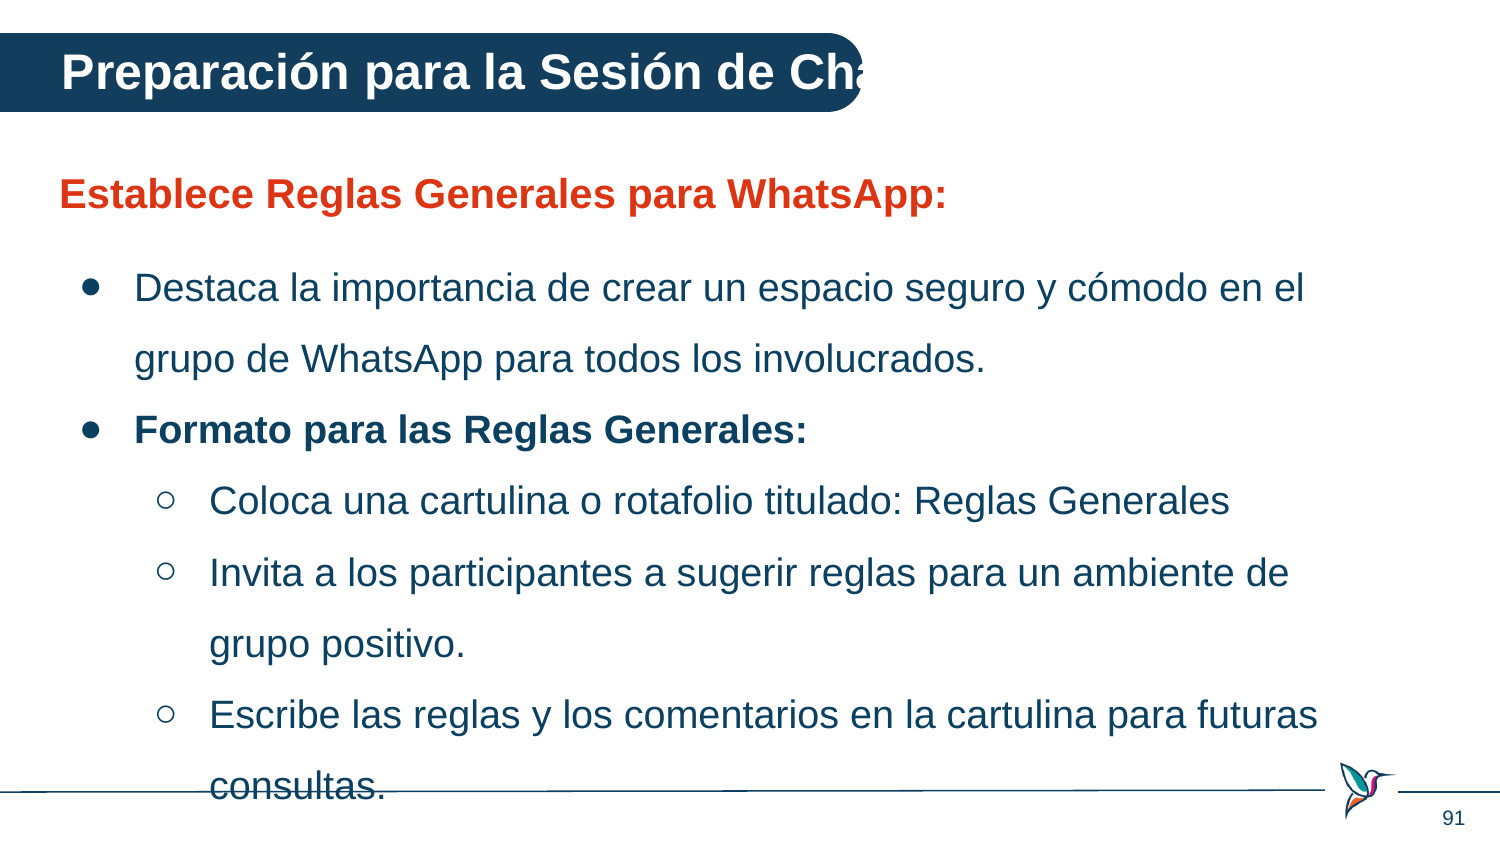

Preparación para la Sesión de Chat
Establece Reglas Generales para WhatsApp:
Destaca la importancia de crear un espacio seguro y cómodo en el grupo de WhatsApp para todos los involucrados.
Formato para las Reglas Generales:
Coloca una cartulina o rotafolio titulado: Reglas Generales
Invita a los participantes a sugerir reglas para un ambiente de grupo positivo.
Escribe las reglas y los comentarios en la cartulina para futuras consultas.